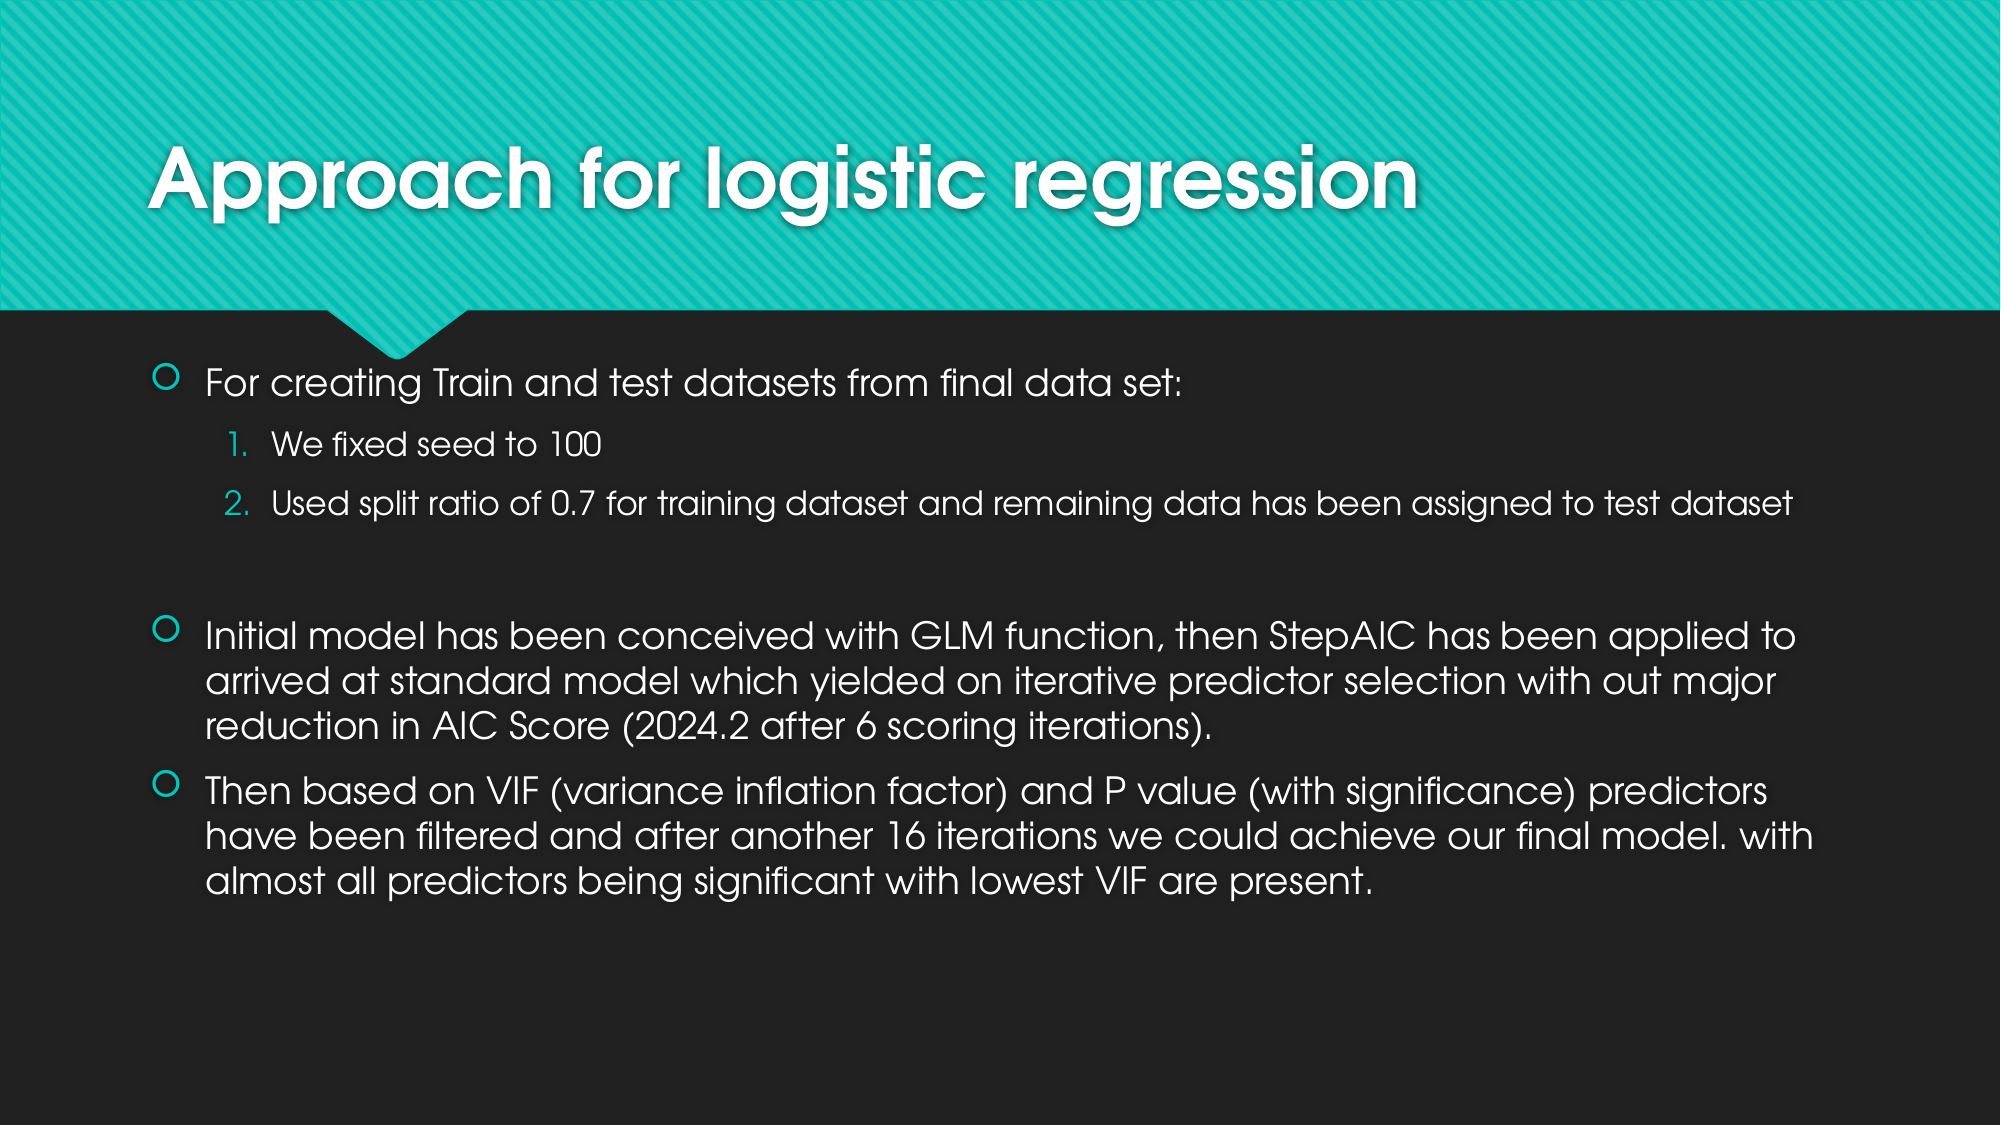

# Approach for logistic regression
For creating Train and test datasets from final data set:
We fixed seed to 100
Used split ratio of 0.7 for training dataset and remaining data has been assigned to test dataset

Initial model has been conceived with GLM function, then StepAIC has been applied to arrived at standard model which yielded on iterative predictor selection with out major reduction in AIC Score (2024.2 after 6 scoring iterations).
Then based on VIF (variance inflation factor) and P value (with significance) predictors have been filtered and after another 16 iterations we could achieve our final model. with almost all predictors being significant with lowest VIF are present.